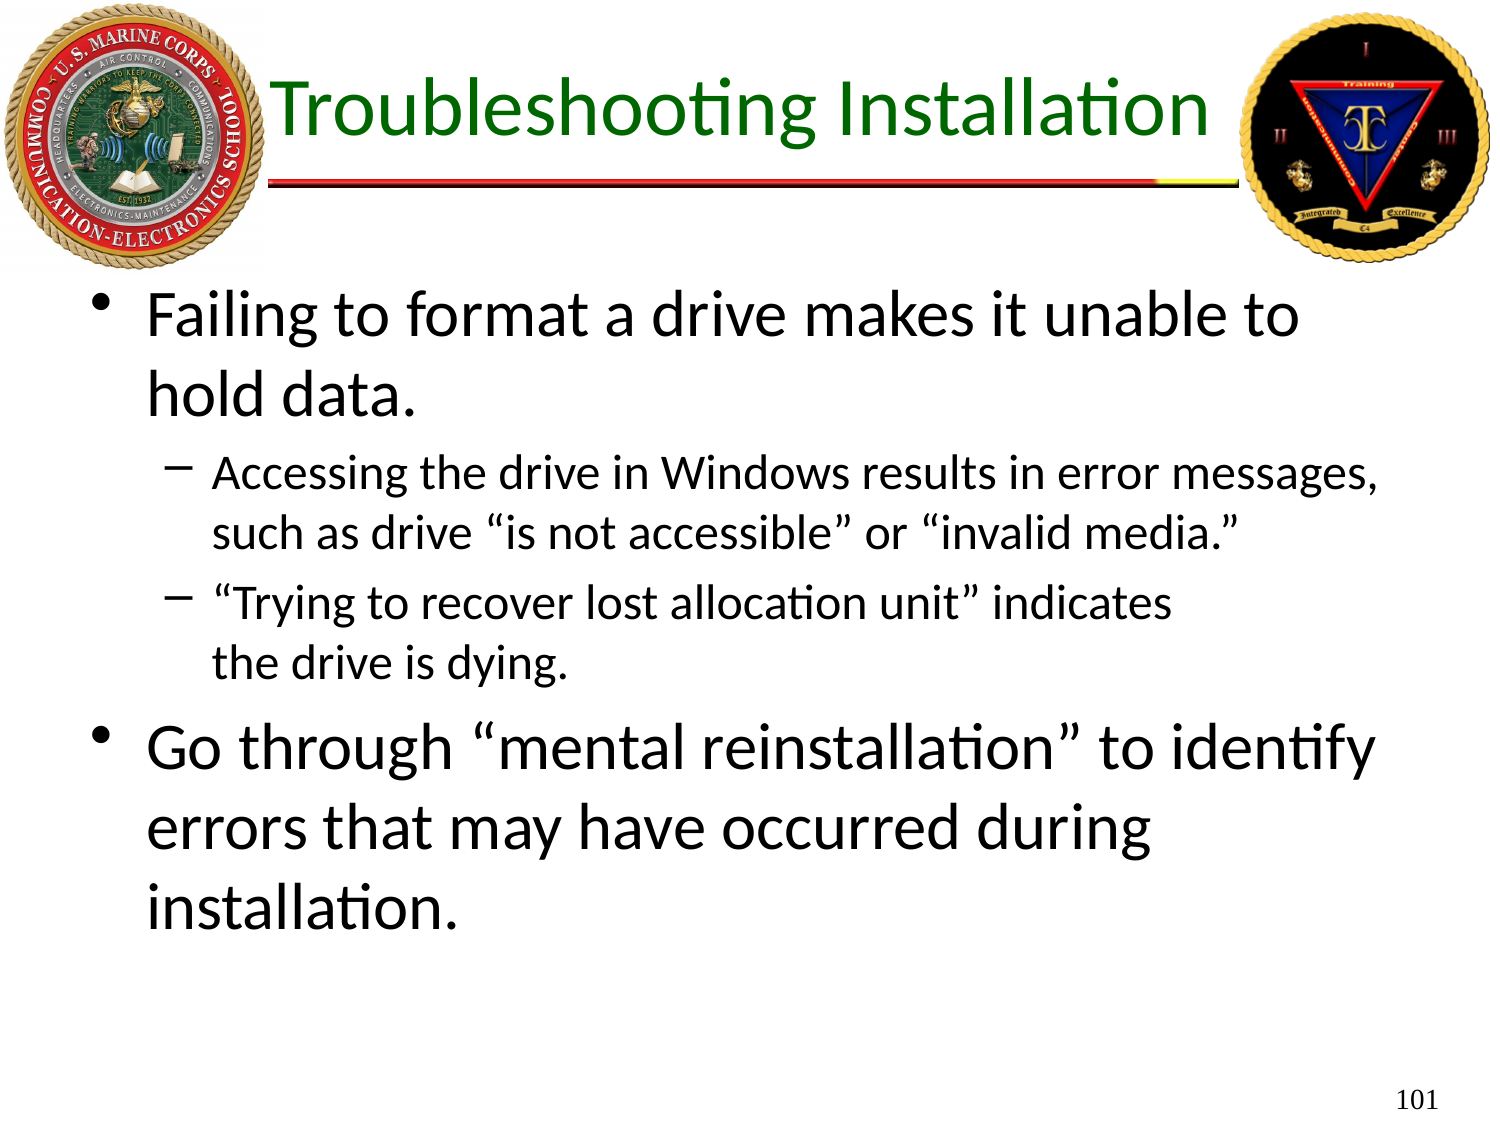

# Troubleshooting Installation
Failing to format a drive makes it unable to hold data.
Accessing the drive in Windows results in error messages, such as drive “is not accessible” or “invalid media.”
“Trying to recover lost allocation unit” indicates
the drive is dying.
Go through “mental reinstallation” to identify errors that may have occurred during installation.